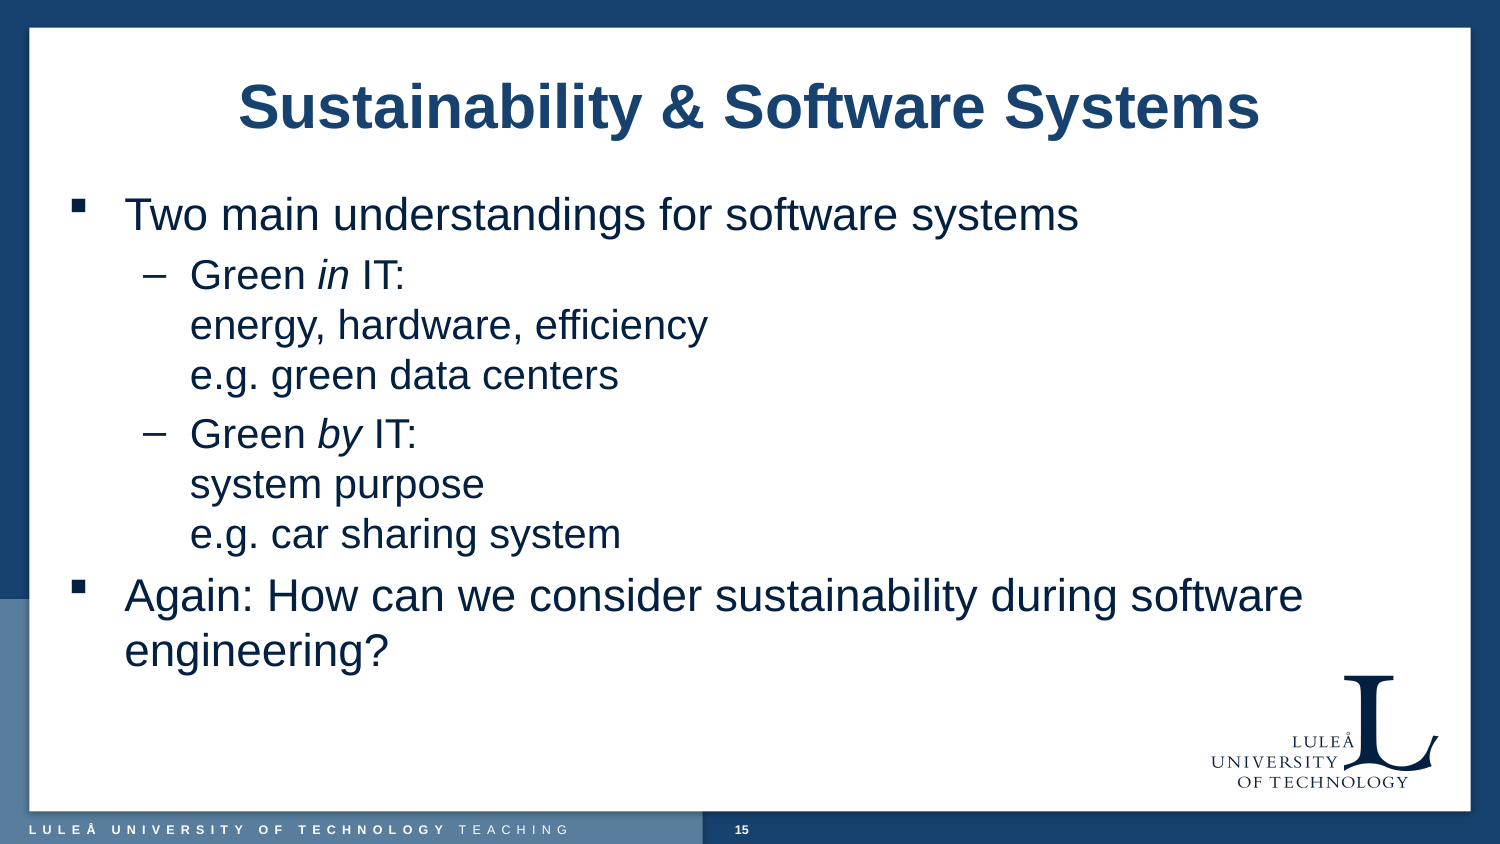

# Sustainability & Software Systems
Two main understandings for software systems
Green in IT:
energy, hardware, efficiency
e.g. green data centers
Green by IT:
system purpose
e.g. car sharing system
Again: How can we consider sustainability during software engineering?